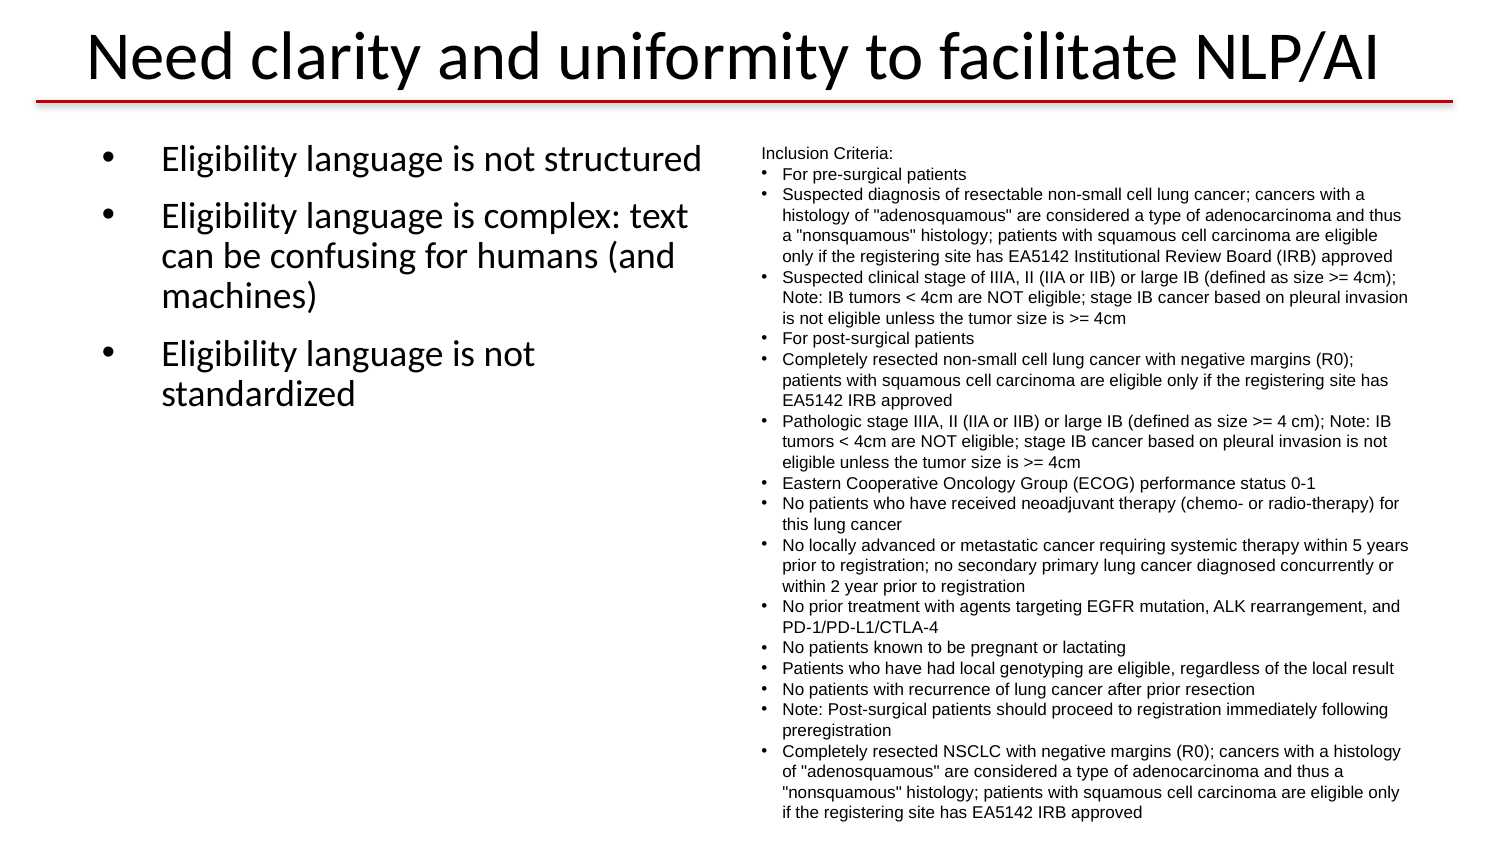

# Need clarity and uniformity to facilitate NLP/AI
Eligibility language is not structured
Eligibility language is complex: text can be confusing for humans (and machines)
Eligibility language is not standardized

Inclusion Criteria:
For pre-surgical patients
Suspected diagnosis of resectable non-small cell lung cancer; cancers with a histology of "adenosquamous" are considered a type of adenocarcinoma and thus a "nonsquamous" histology; patients with squamous cell carcinoma are eligible only if the registering site has EA5142 Institutional Review Board (IRB) approved
Suspected clinical stage of IIIA, II (IIA or IIB) or large IB (defined as size >= 4cm); Note: IB tumors < 4cm are NOT eligible; stage IB cancer based on pleural invasion is not eligible unless the tumor size is >= 4cm
For post-surgical patients
Completely resected non-small cell lung cancer with negative margins (R0); patients with squamous cell carcinoma are eligible only if the registering site has EA5142 IRB approved
Pathologic stage IIIA, II (IIA or IIB) or large IB (defined as size >= 4 cm); Note: IB tumors < 4cm are NOT eligible; stage IB cancer based on pleural invasion is not eligible unless the tumor size is >= 4cm
Eastern Cooperative Oncology Group (ECOG) performance status 0-1
No patients who have received neoadjuvant therapy (chemo- or radio-therapy) for this lung cancer
No locally advanced or metastatic cancer requiring systemic therapy within 5 years prior to registration; no secondary primary lung cancer diagnosed concurrently or within 2 year prior to registration
No prior treatment with agents targeting EGFR mutation, ALK rearrangement, and PD-1/PD-L1/CTLA-4
No patients known to be pregnant or lactating
Patients who have had local genotyping are eligible, regardless of the local result
No patients with recurrence of lung cancer after prior resection
Note: Post-surgical patients should proceed to registration immediately following preregistration
Completely resected NSCLC with negative margins (R0); cancers with a histology of "adenosquamous" are considered a type of adenocarcinoma and thus a "nonsquamous" histology; patients with squamous cell carcinoma are eligible only if the registering site has EA5142 IRB approved